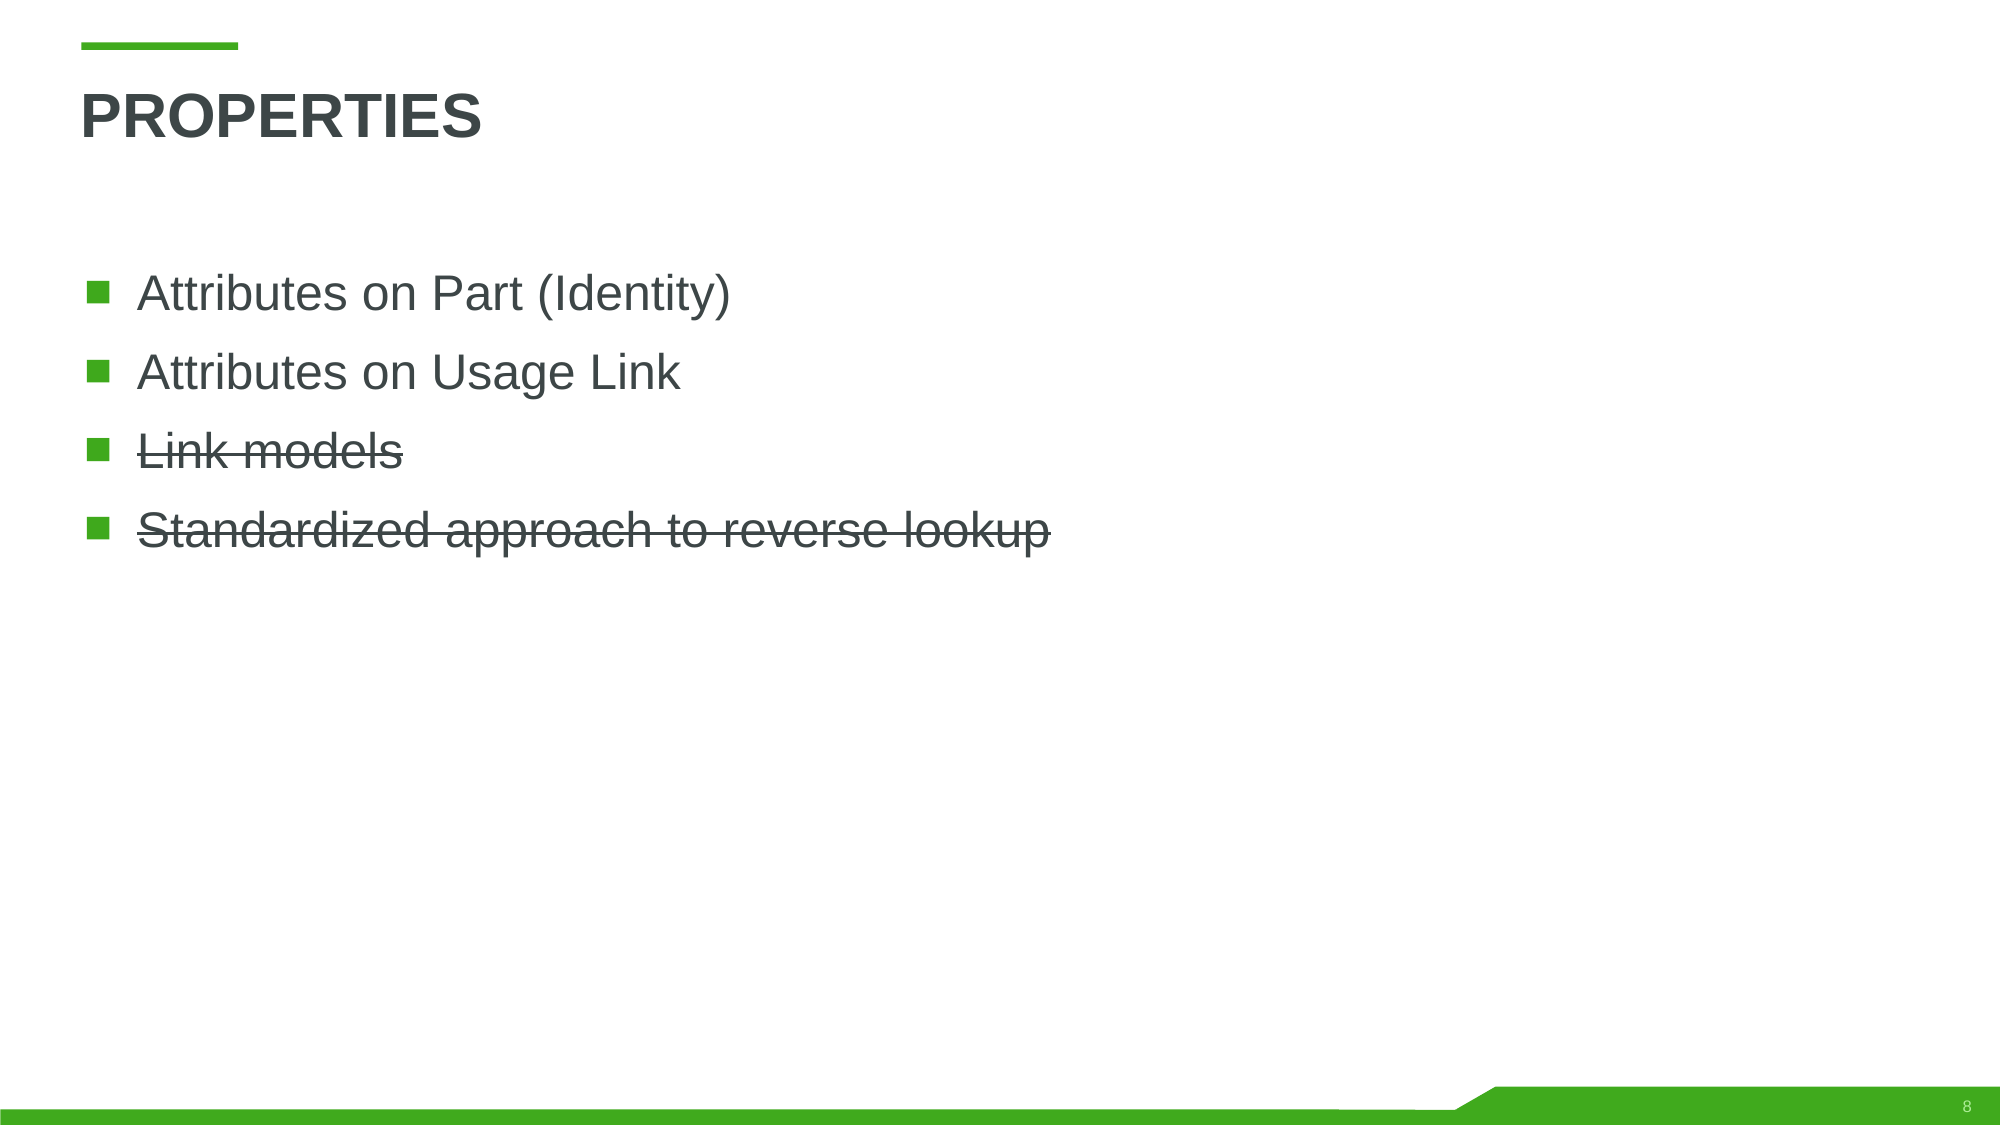

# properties
Attributes on Part (Identity)
Attributes on Usage Link
Link models
Standardized approach to reverse lookup